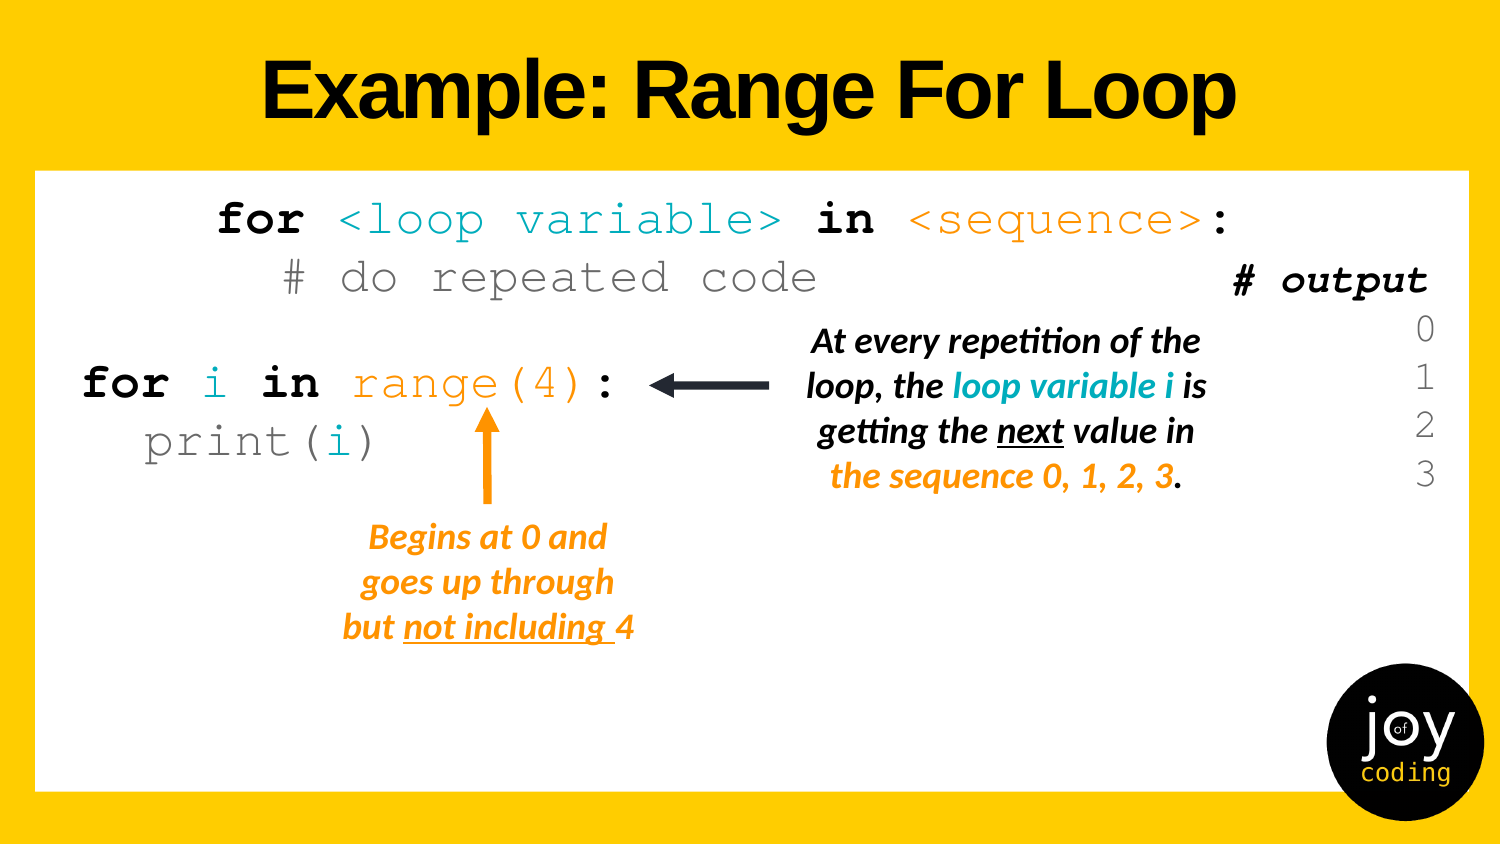

# Example: Range For Loop
for <loop variable> in <sequence>:
	# do repeated code
# output
0
1
2
3
At every repetition of the loop, the loop variable i is getting the next value in the sequence 0, 1, 2, 3.
for i in range(4):
	print(i)

Begins at 0 and goes up through but not including 4